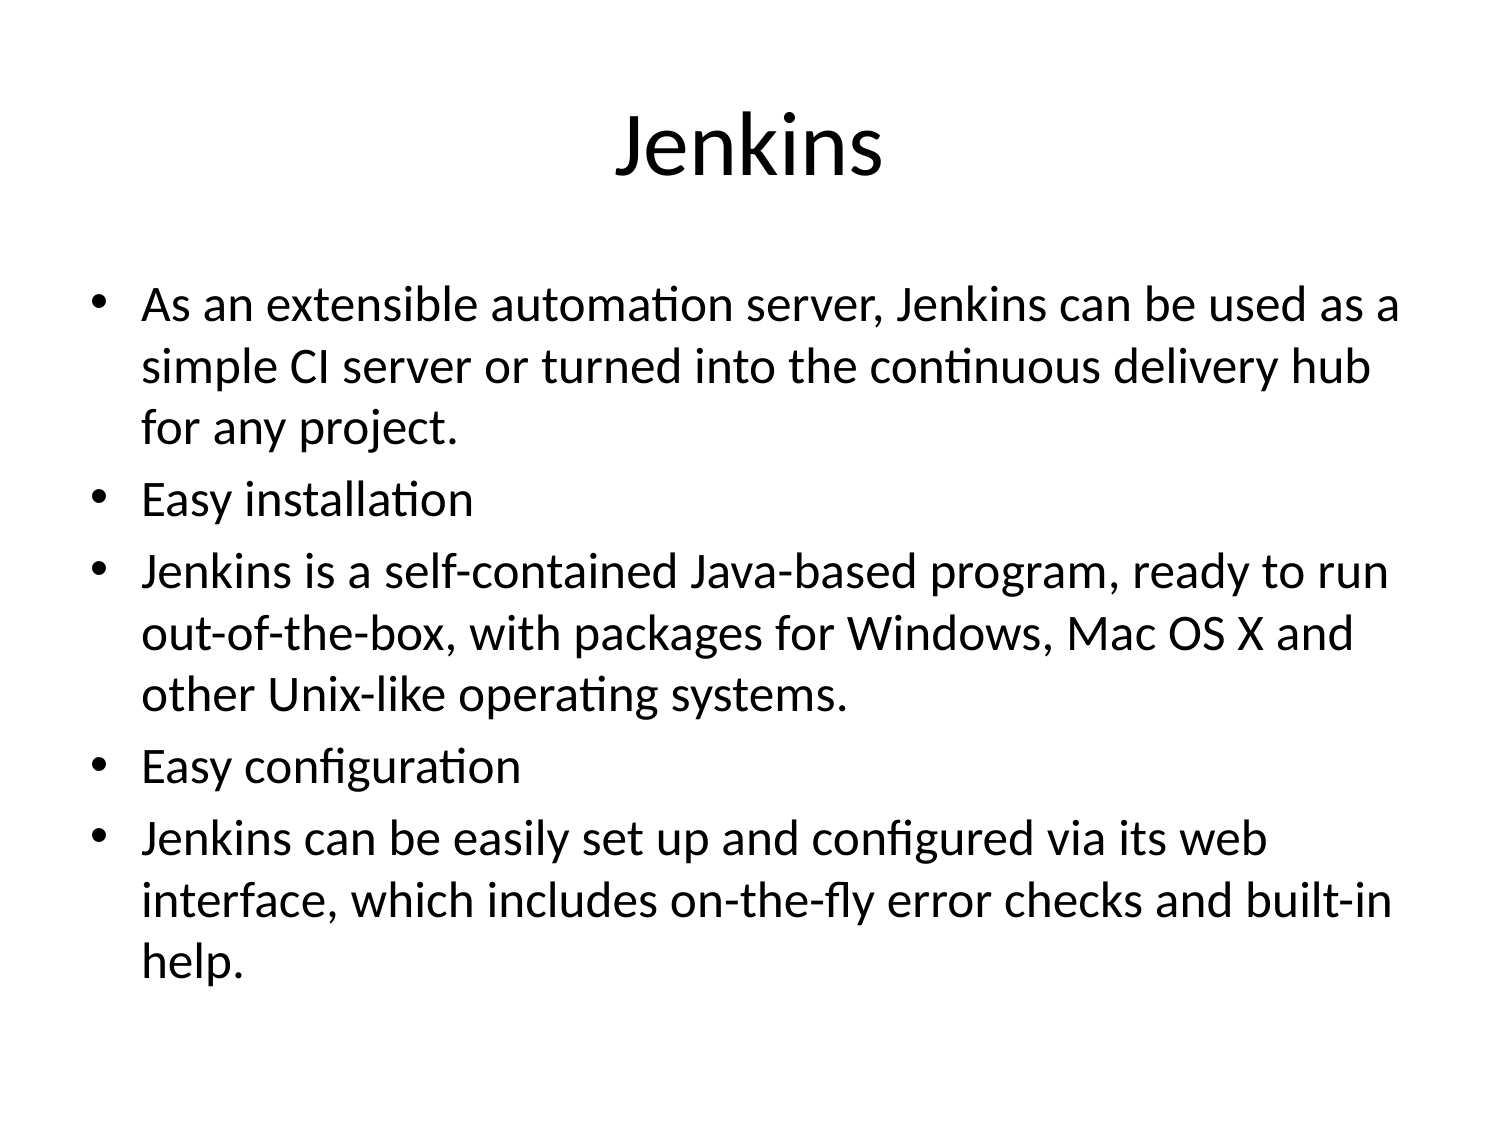

# Jenkins
As an extensible automation server, Jenkins can be used as a simple CI server or turned into the continuous delivery hub for any project.
Easy installation
Jenkins is a self-contained Java-based program, ready to run out-of-the-box, with packages for Windows, Mac OS X and other Unix-like operating systems.
Easy configuration
Jenkins can be easily set up and configured via its web interface, which includes on-the-fly error checks and built-in help.